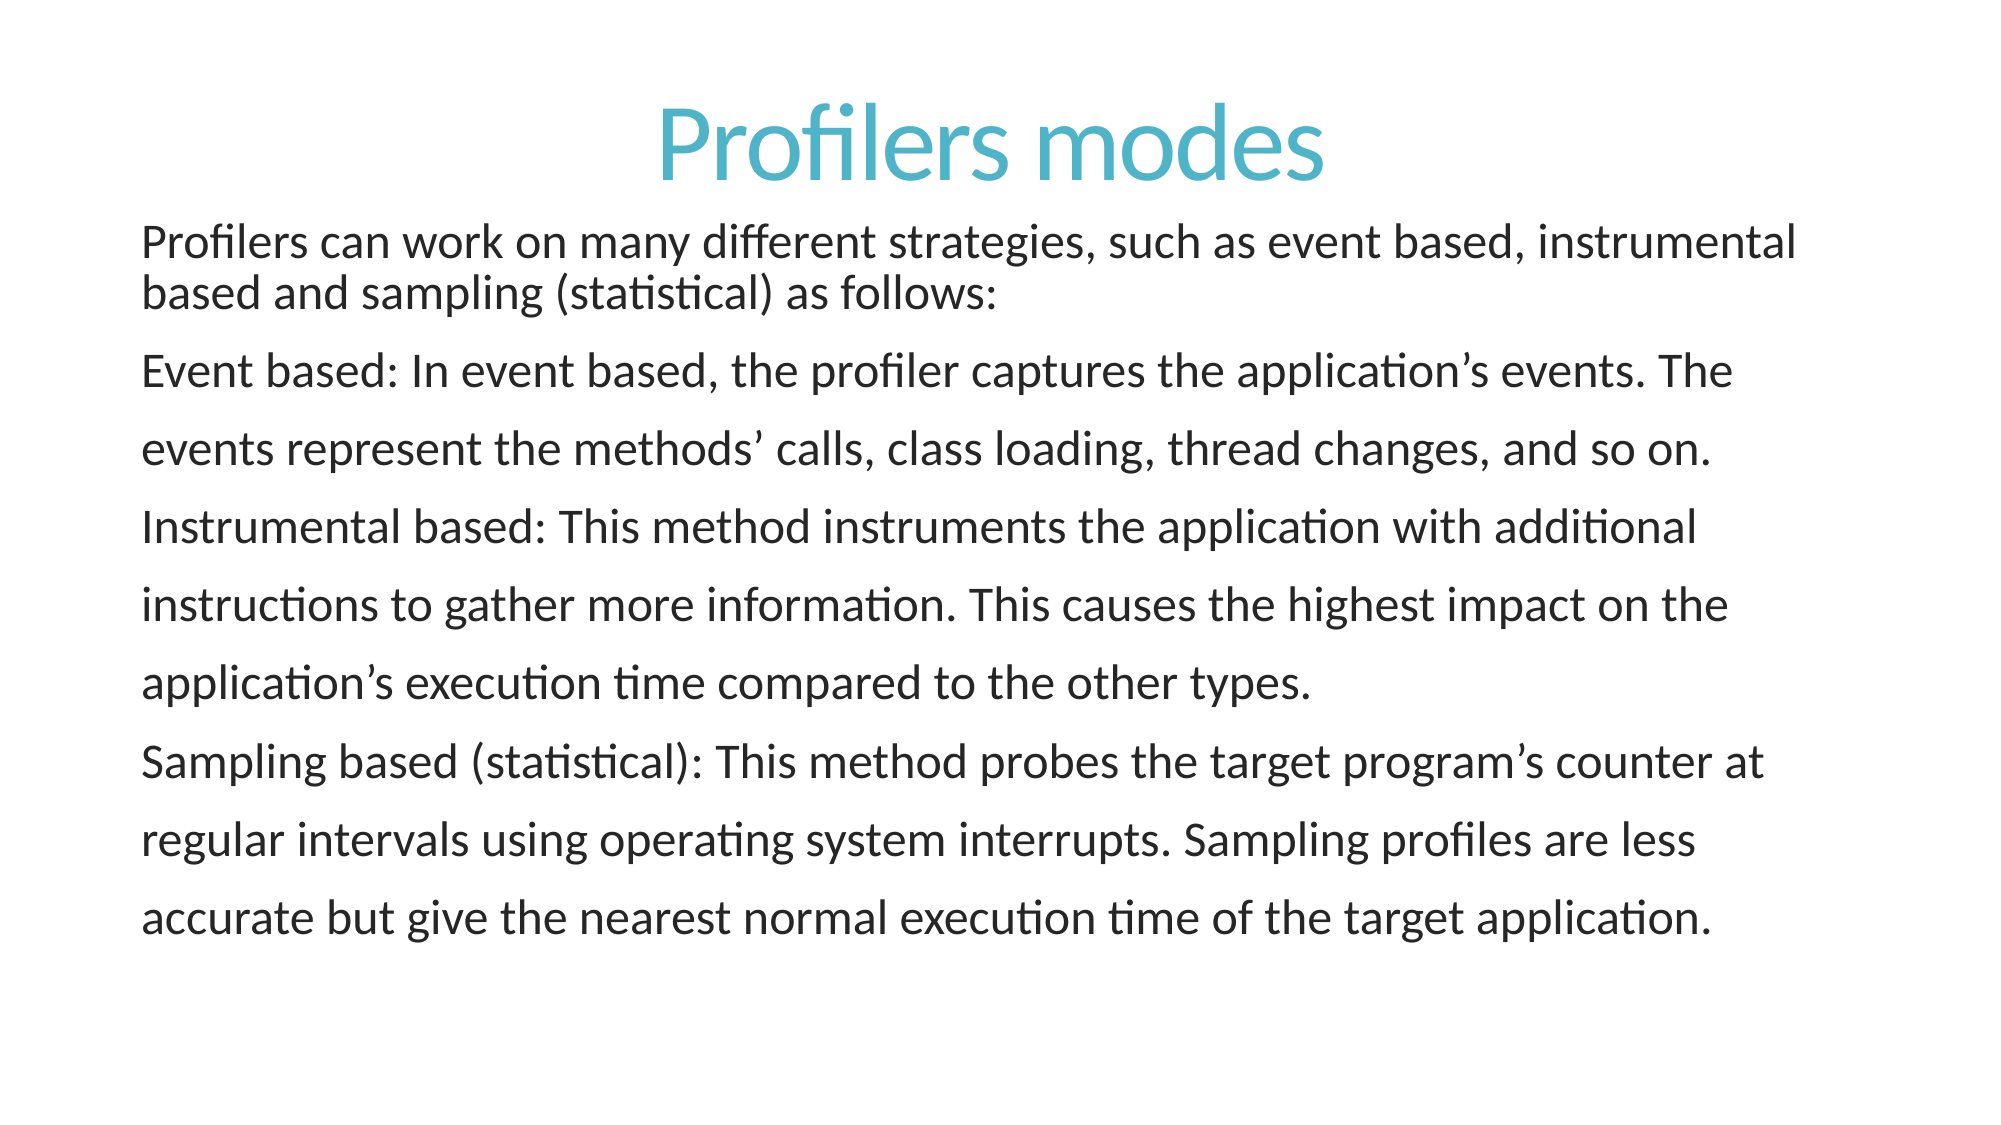

# Profilers modes
Profilers can work on many different strategies, such as event based, instrumental based and sampling (statistical) as follows:
Event based: In event based, the profiler captures the application’s events. The
events represent the methods’ calls, class loading, thread changes, and so on.
Instrumental based: This method instruments the application with additional
instructions to gather more information. This causes the highest impact on the
application’s execution time compared to the other types.
Sampling based (statistical): This method probes the target program’s counter at
regular intervals using operating system interrupts. Sampling profiles are less
accurate but give the nearest normal execution time of the target application.